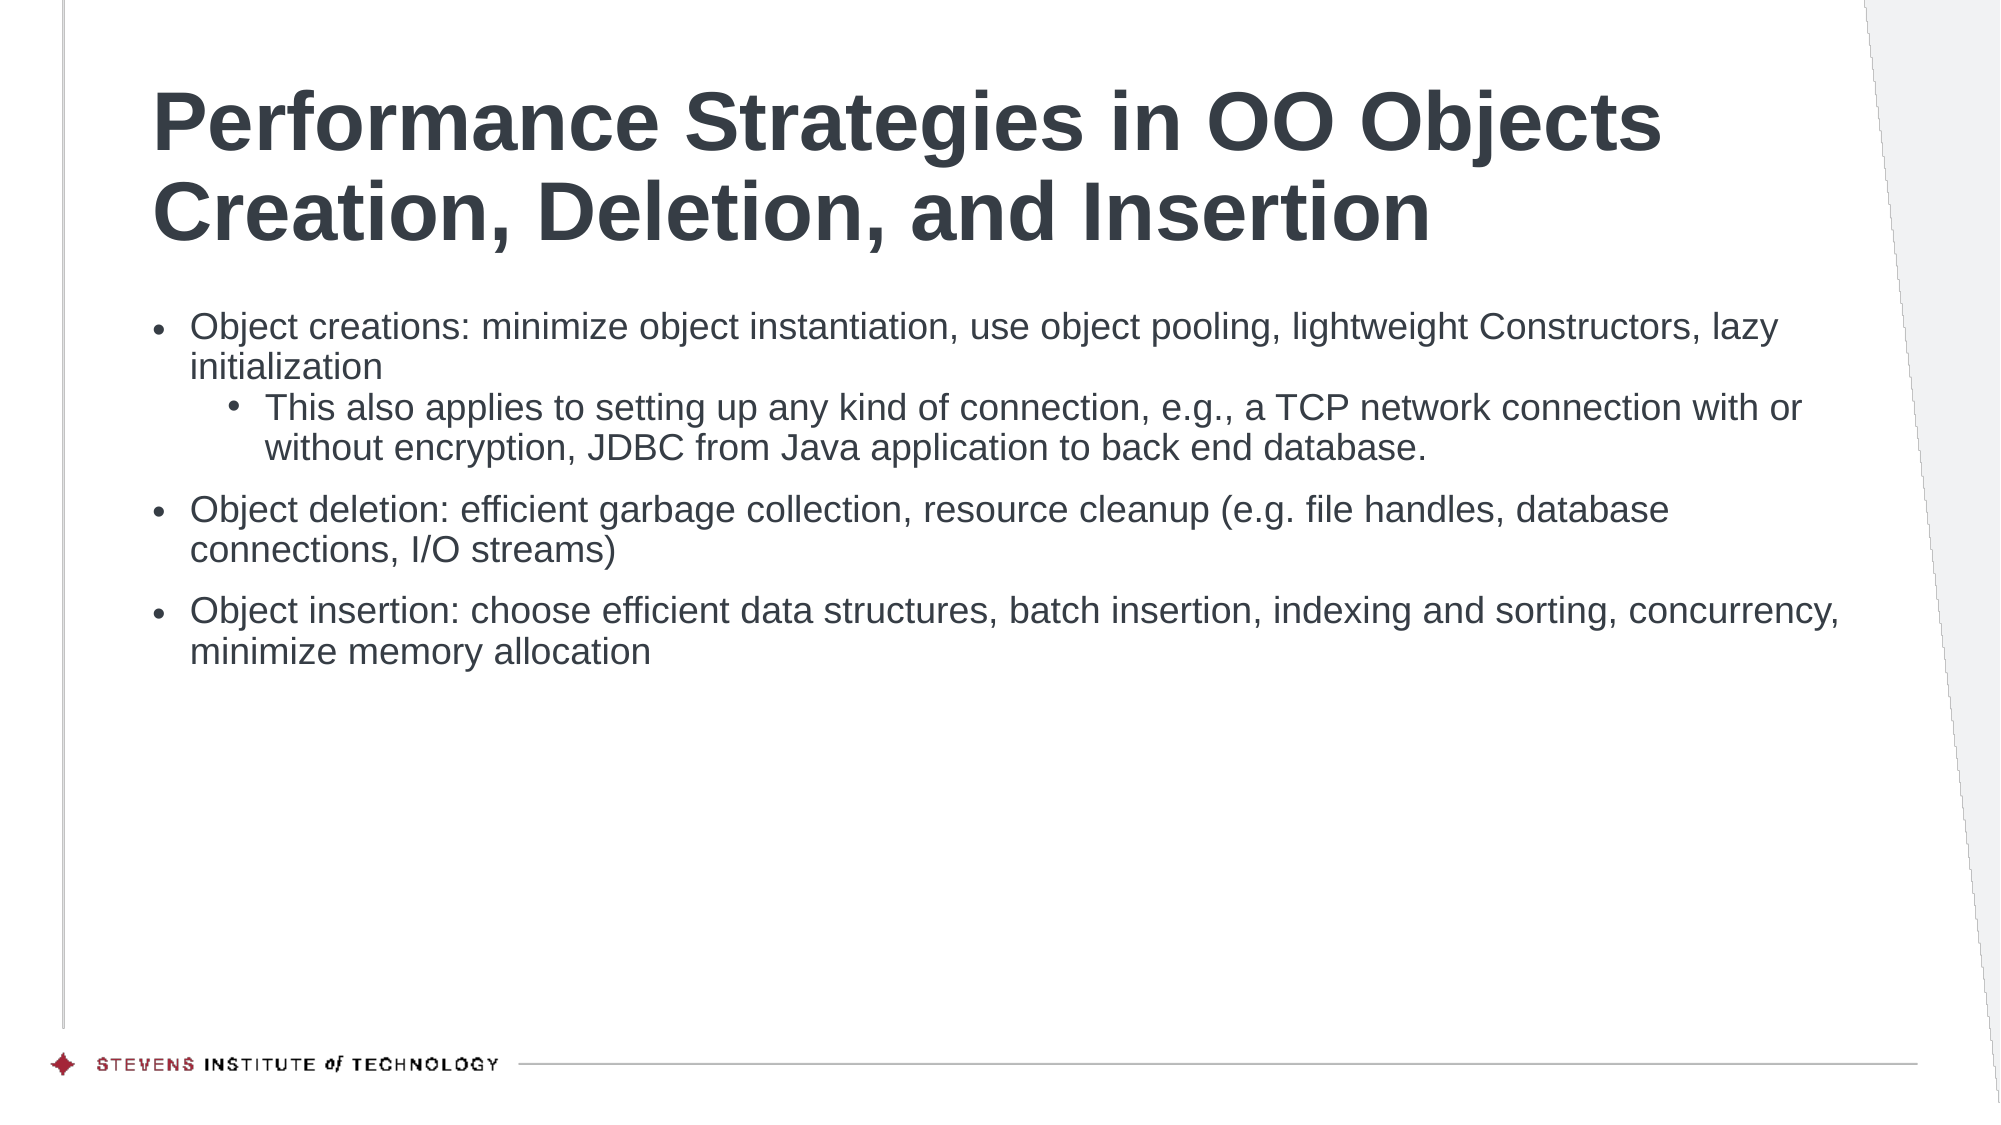

# Performance Strategies in OO Objects Creation, Deletion, and Insertion
Object creations: minimize object instantiation, use object pooling, lightweight Constructors, lazy initialization
This also applies to setting up any kind of connection, e.g., a TCP network connection with or without encryption, JDBC from Java application to back end database.
Object deletion: efficient garbage collection, resource cleanup (e.g. file handles, database connections, I/O streams)
Object insertion: choose efficient data structures, batch insertion, indexing and sorting, concurrency, minimize memory allocation